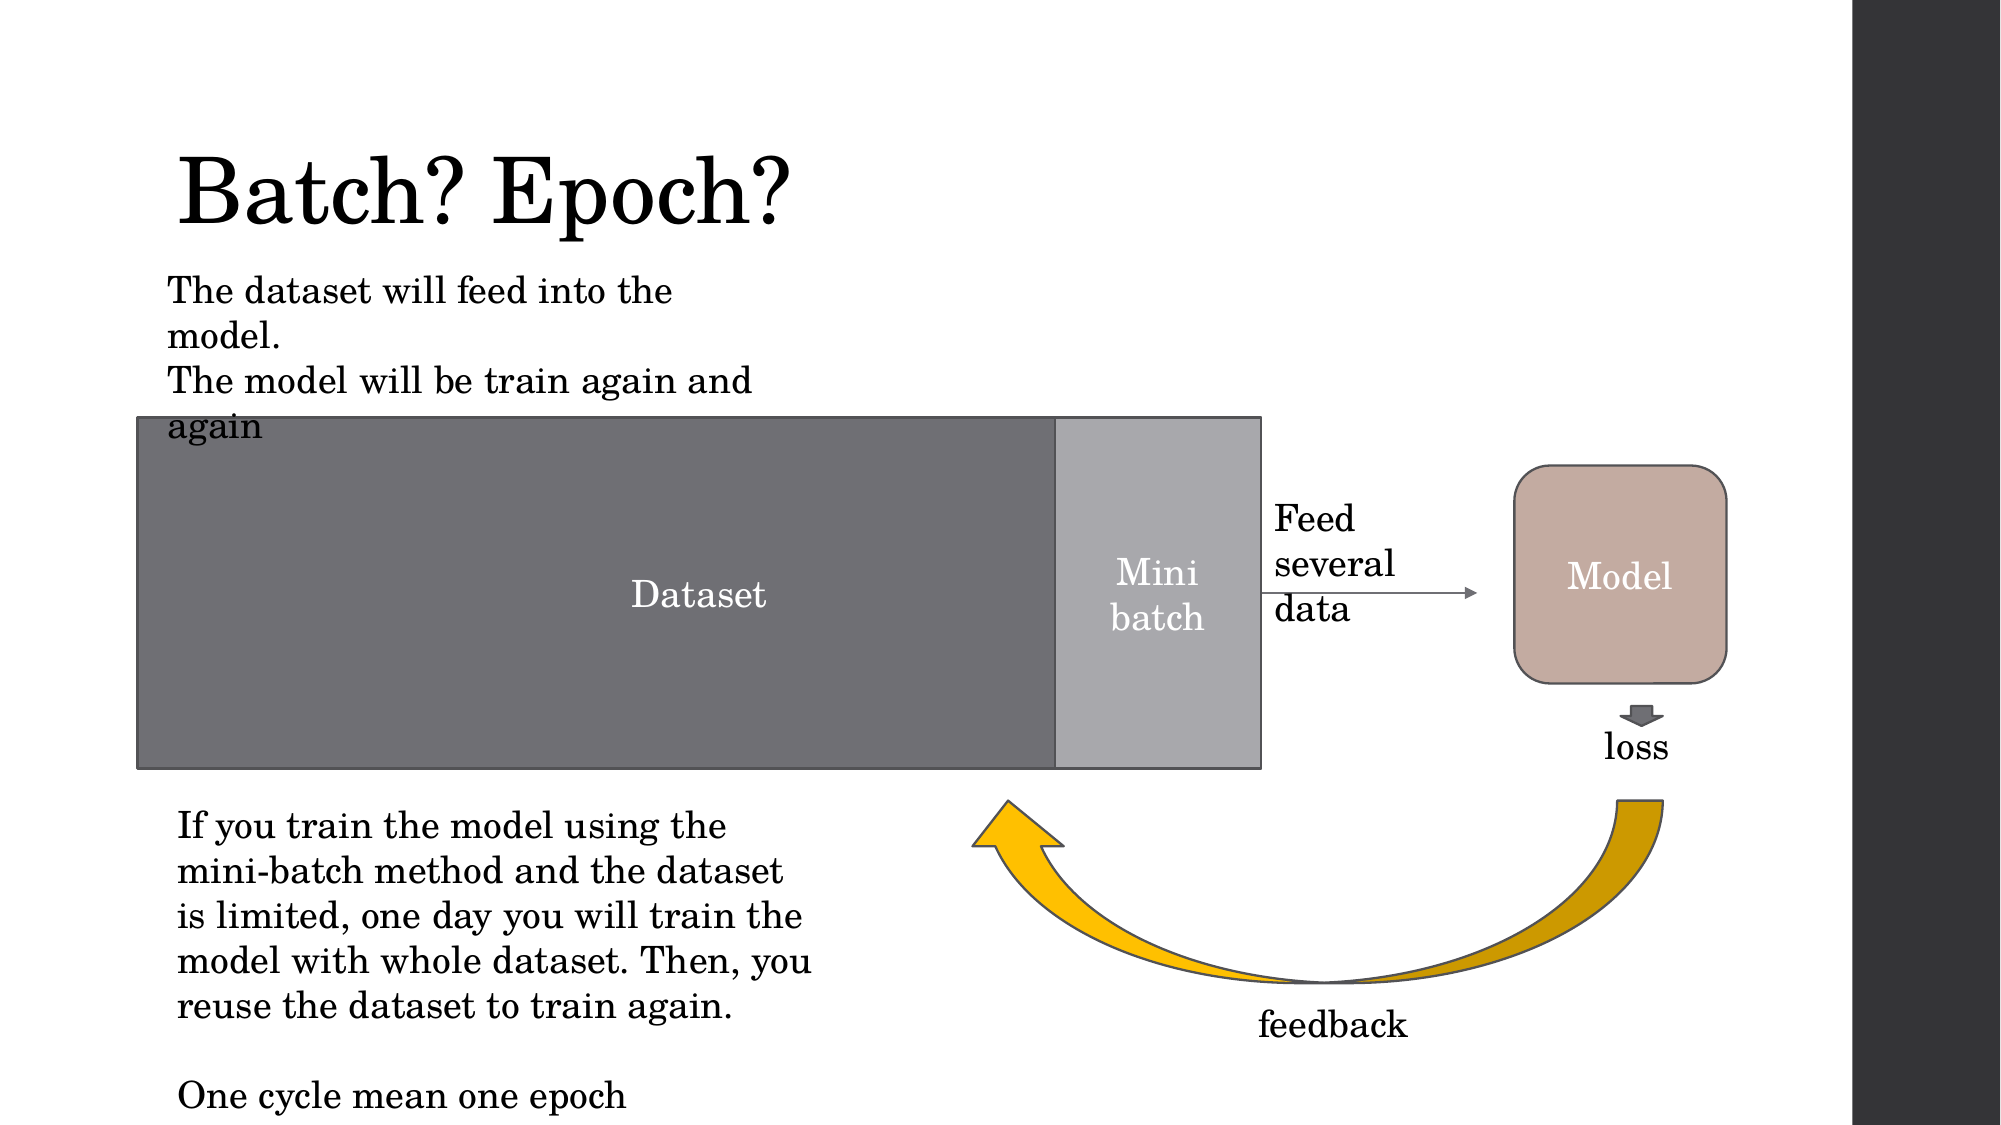

Batch? Epoch?
The dataset will feed into the model.
The model will be train again and again
Dataset
Mini
batch
Model
Feed several data

loss
If you train the model using the mini-batch method and the dataset is limited, one day you will train the model with whole dataset. Then, you reuse the dataset to train again.

One cycle mean one epoch

feedback